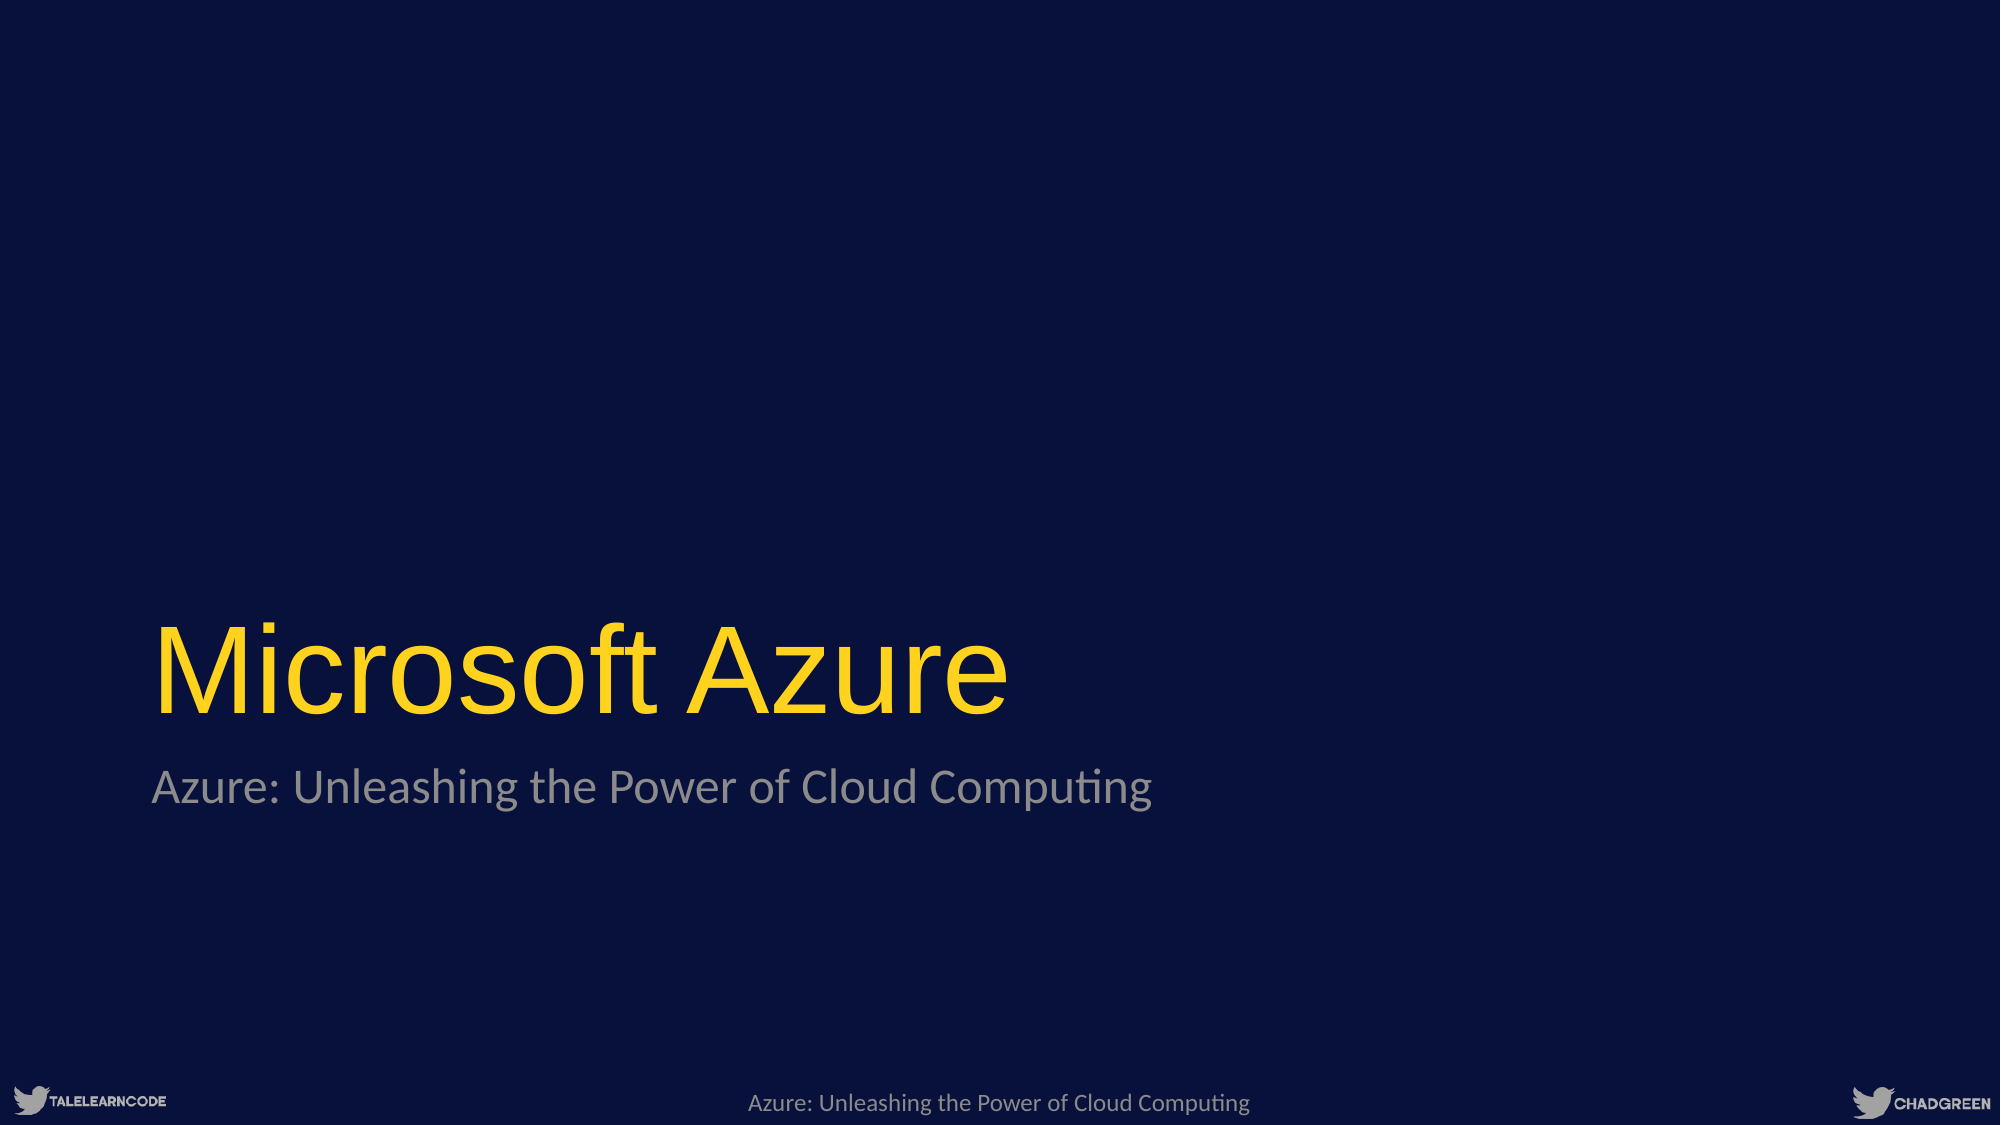

# Microsoft Azure
Azure: Unleashing the Power of Cloud Computing